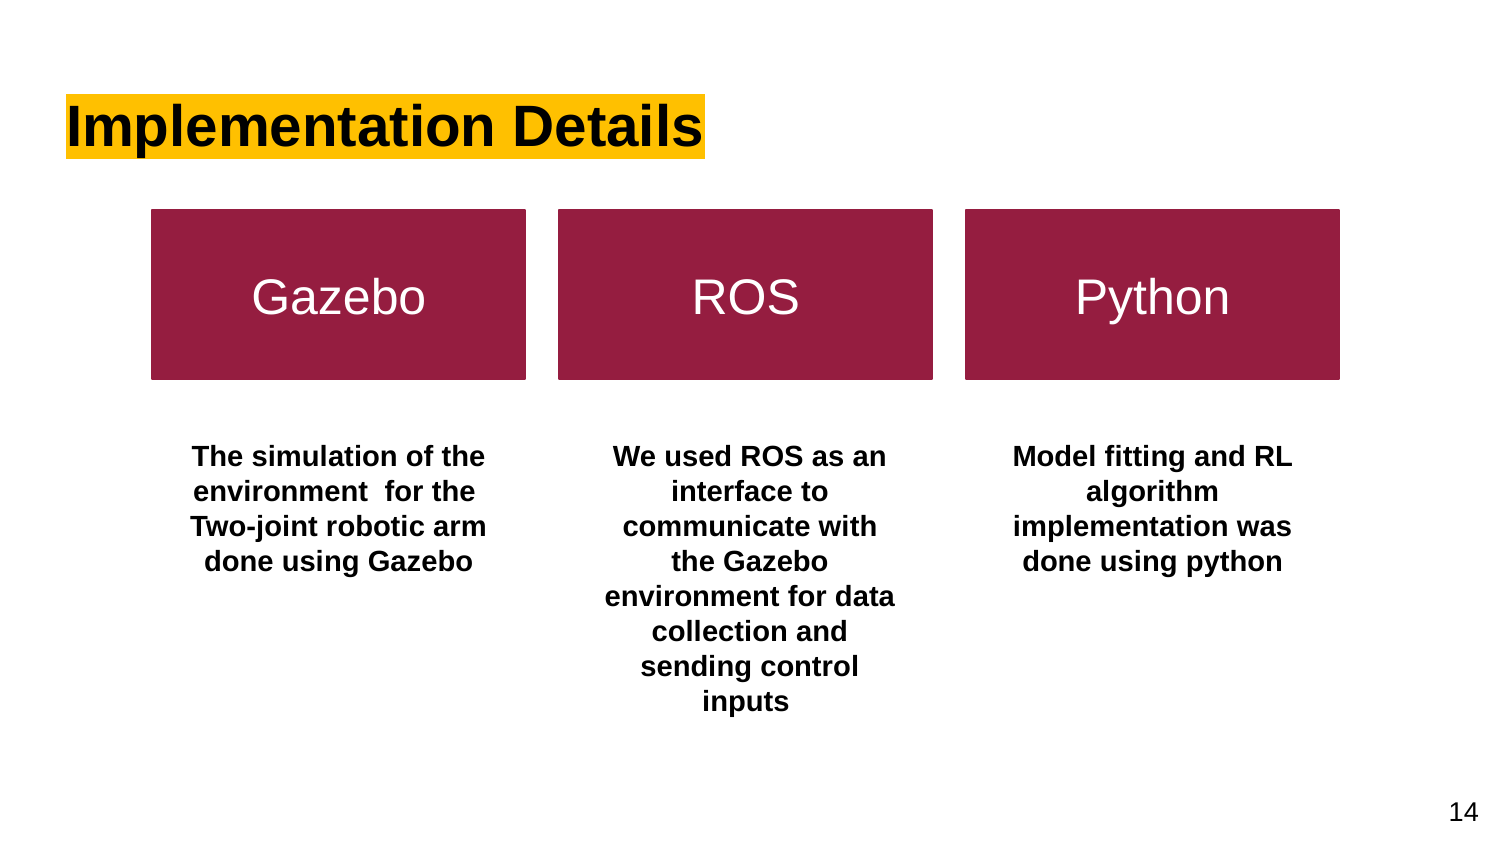

# Implementation Details
Gazebo
ROS
Python
The simulation of the environment  for the  Two-joint robotic arm done using Gazebo
We used ROS as an interface to communicate with the Gazebo environment for data collection and sending control inputs
Model fitting and RL algorithm implementation was done using python
14